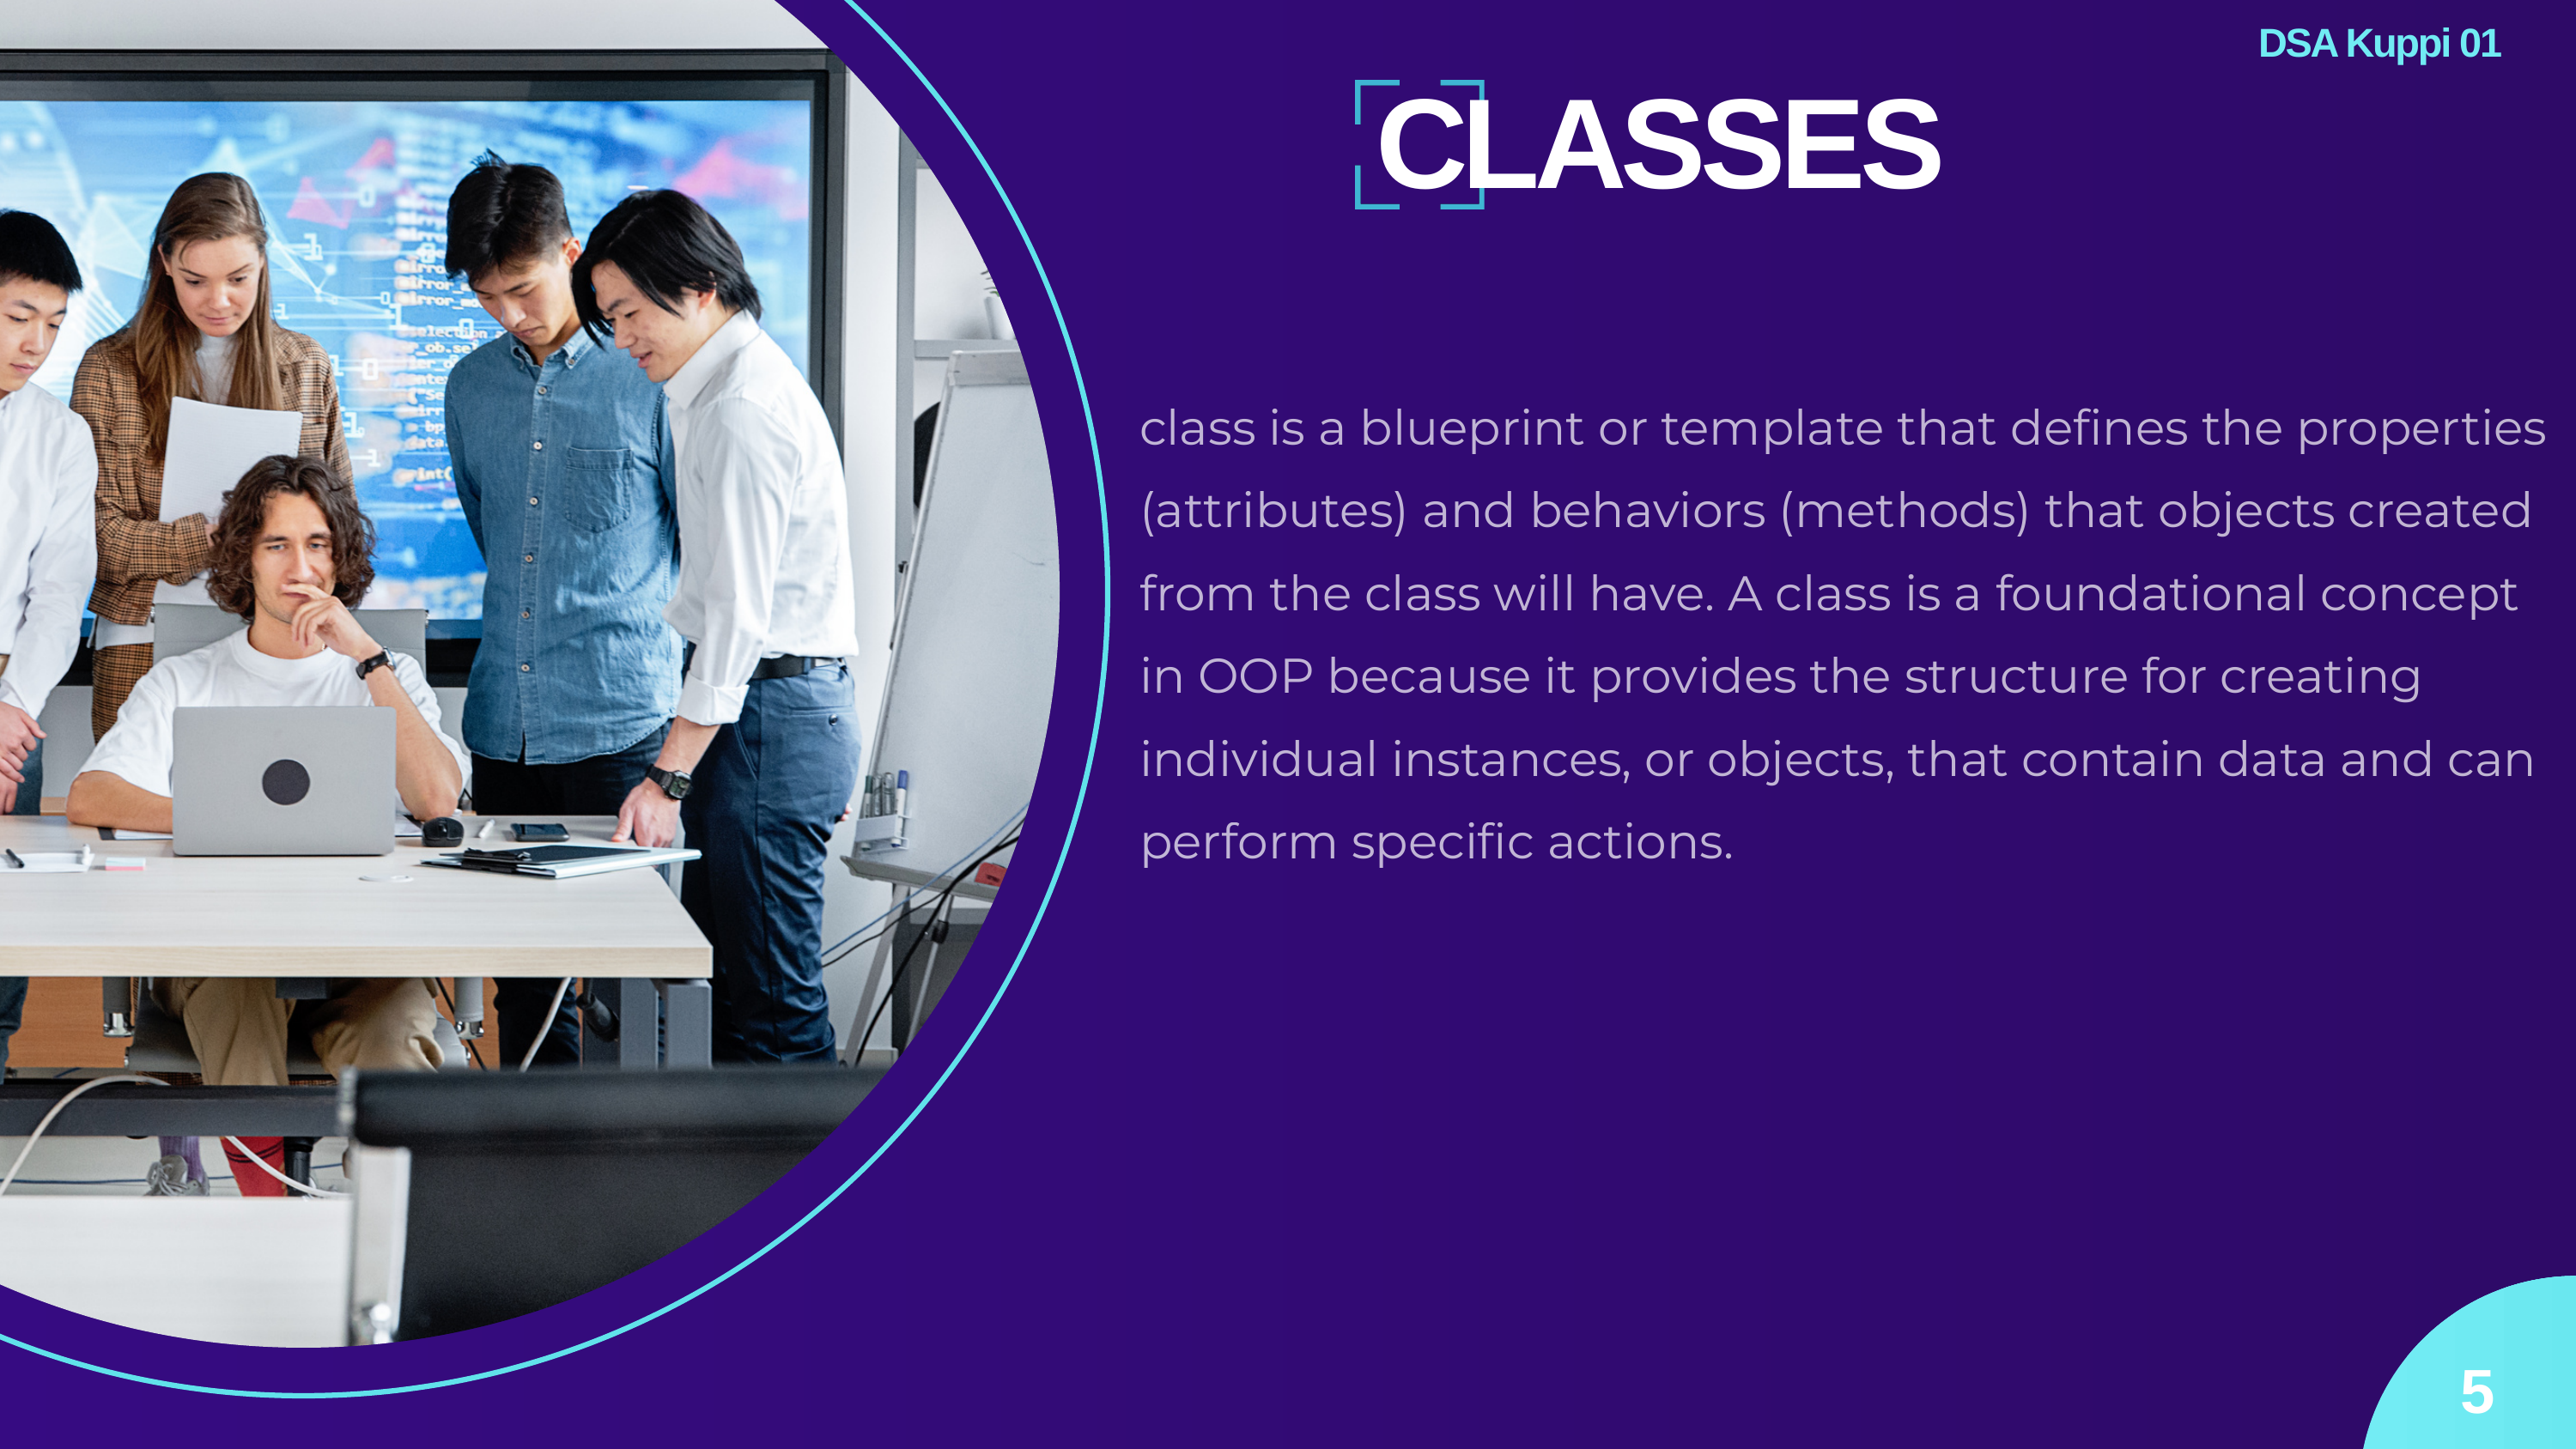

DSA Kuppi 01

CLASSES
class is a blueprint or template that defines the properties (attributes) and behaviors (methods) that objects created from the class will have. A class is a foundational concept in OOP because it provides the structure for creating individual instances, or objects, that contain data and can perform specific actions.

5